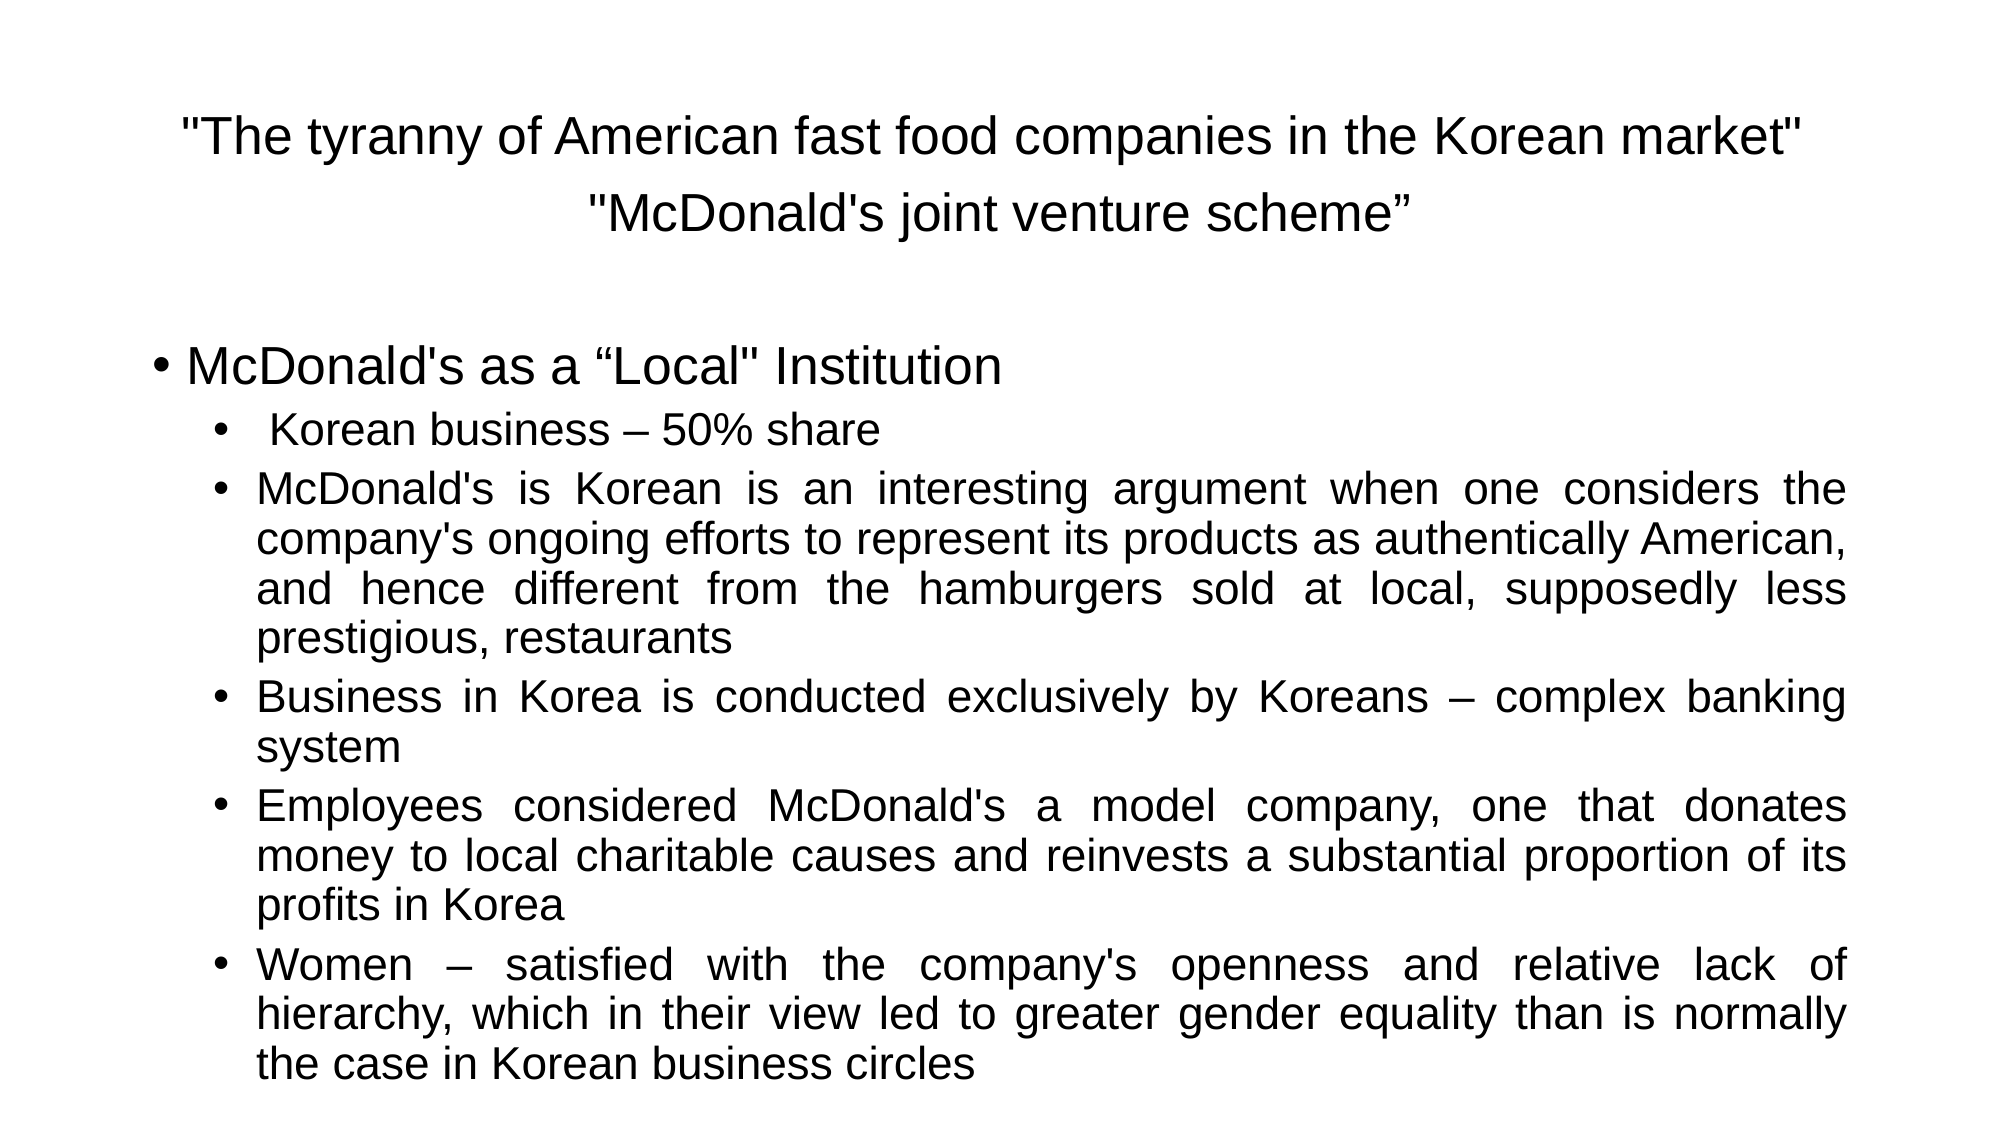

"The tyranny of American fast food companies in the Korean market"
"McDonald's joint venture scheme”

McDonald's as a “Local" Institution
 Korean business – 50% share
McDonald's is Korean is an interesting argument when one considers the company's ongoing efforts to represent its products as authentically American, and hence different from the hamburgers sold at local, supposedly less prestigious, restaurants
Business in Korea is conducted exclusively by Koreans – complex banking system
Employees considered McDonald's a model company, one that donates money to local charitable causes and reinvests a substantial proportion of its profits in Korea
Women – satisfied with the company's openness and relative lack of hierarchy, which in their view led to greater gender equality than is normally the case in Korean business circles